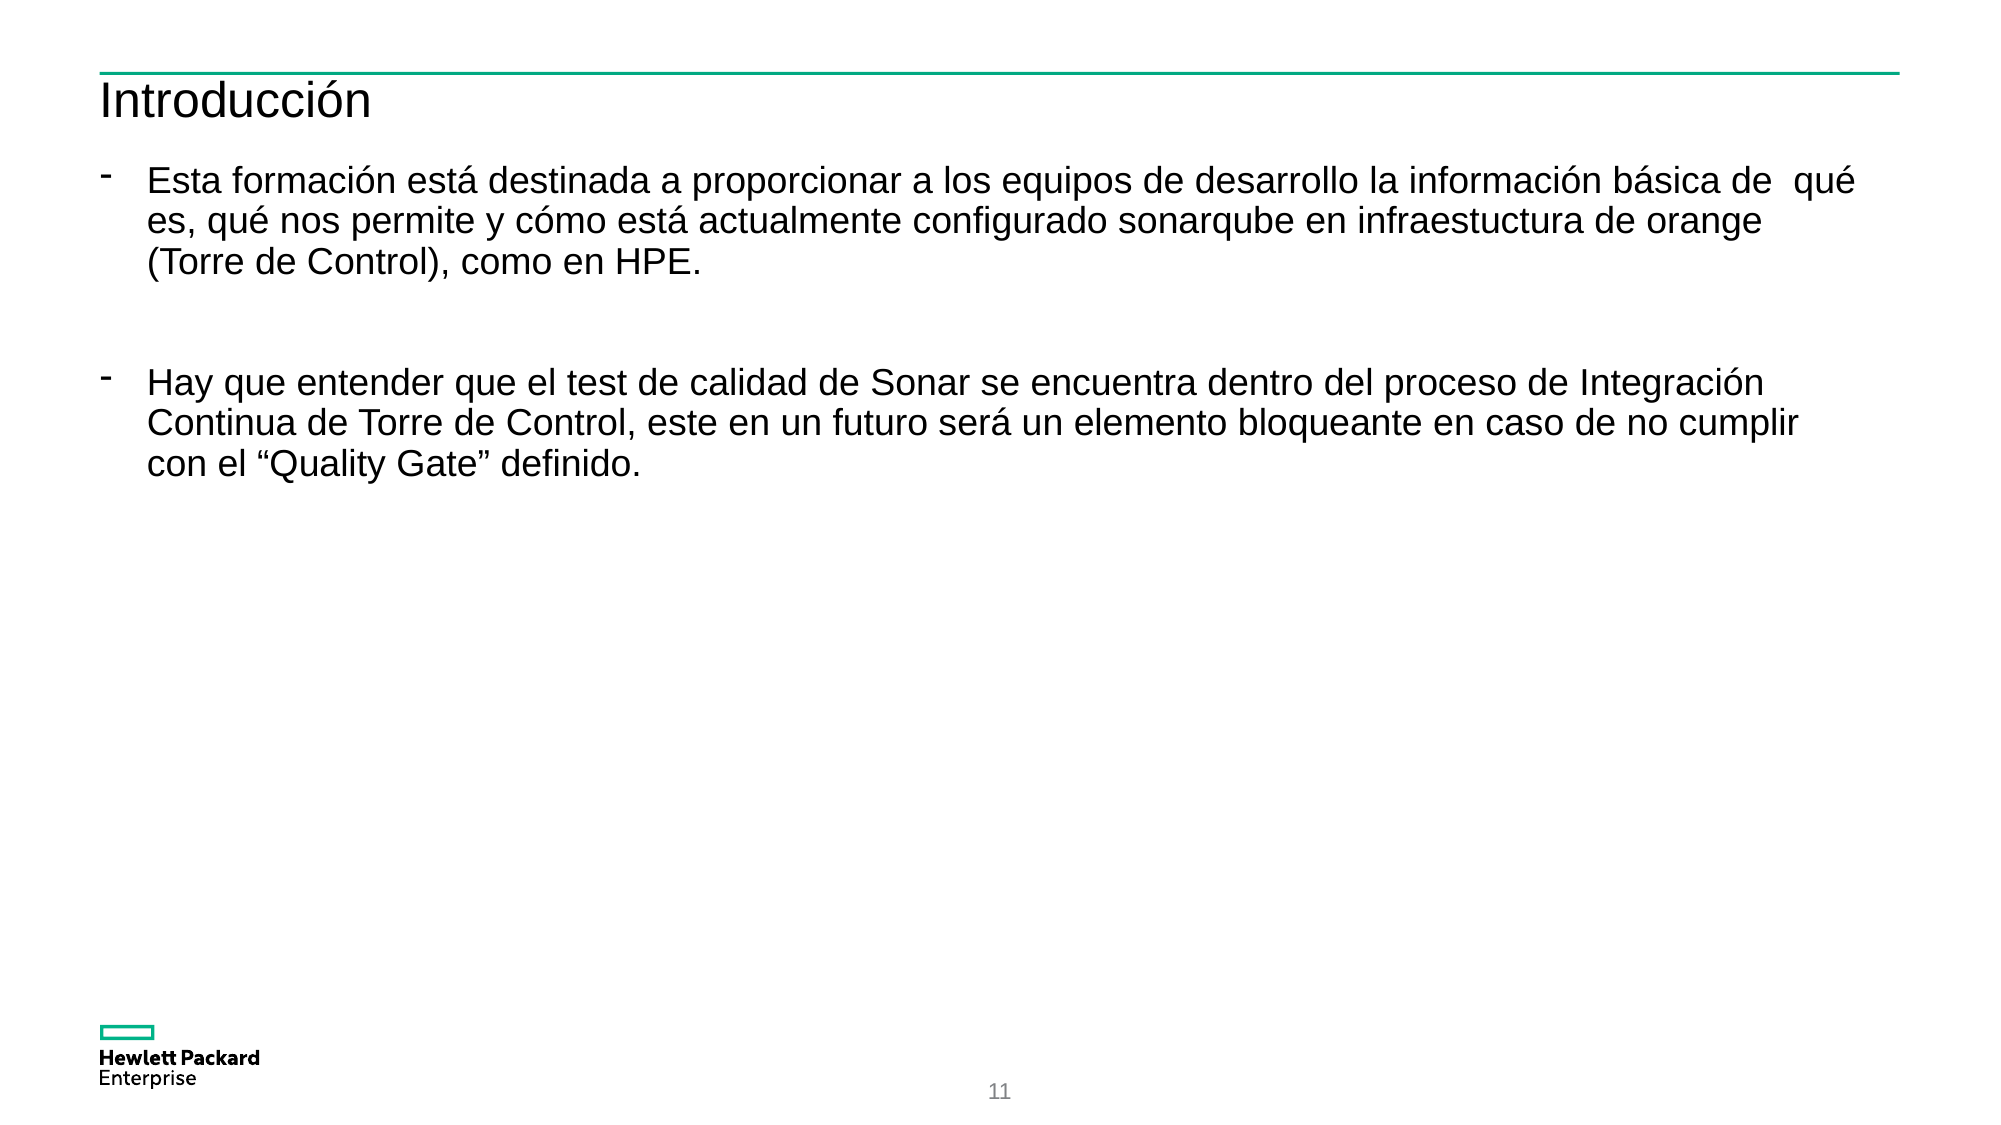

# Introducción
Esta formación está destinada a proporcionar a los equipos de desarrollo la información básica de  qué es, qué nos permite y cómo está actualmente configurado sonarqube en infraestuctura de orange (Torre de Control), como en HPE.

Hay que entender que el test de calidad de Sonar se encuentra dentro del proceso de Integración Continua de Torre de Control, este en un futuro será un elemento bloqueante en caso de no cumplir con el “Quality Gate” definido.
11